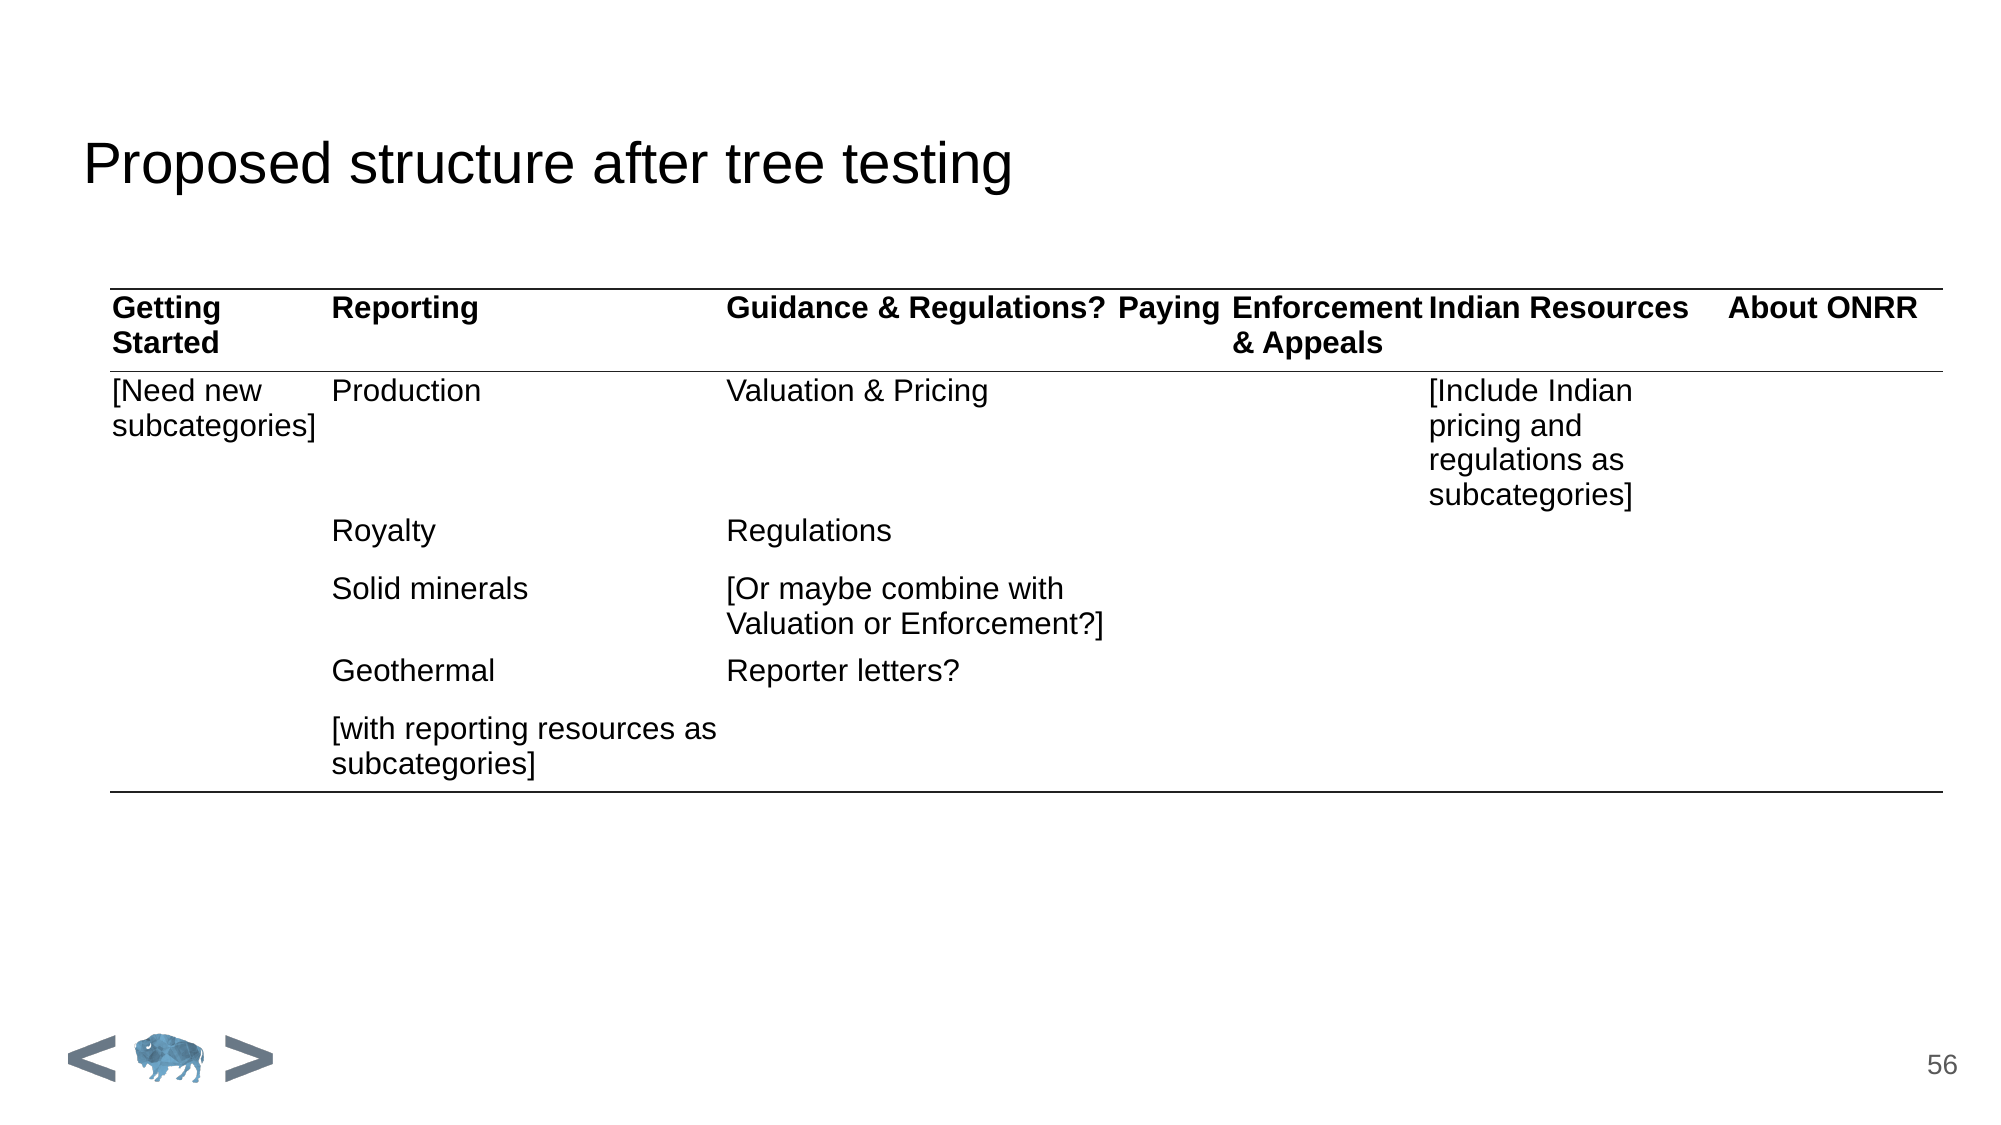

# Proposed structure after tree testing
| Getting Started | Reporting | Guidance & Regulations? | Paying | Enforcement & Appeals | Indian Resources | About ONRR |
| --- | --- | --- | --- | --- | --- | --- |
| [Need new subcategories] | Production | Valuation & Pricing |  |  | [Include Indian pricing and regulations as subcategories] |  |
|  | Royalty | Regulations |  |  |  |  |
|  | Solid minerals | [Or maybe combine with Valuation or Enforcement?] |  |  |  |  |
|  | Geothermal | Reporter letters? |  |  |  |  |
|  | [with reporting resources as subcategories] |  |  |  |  |  |
56